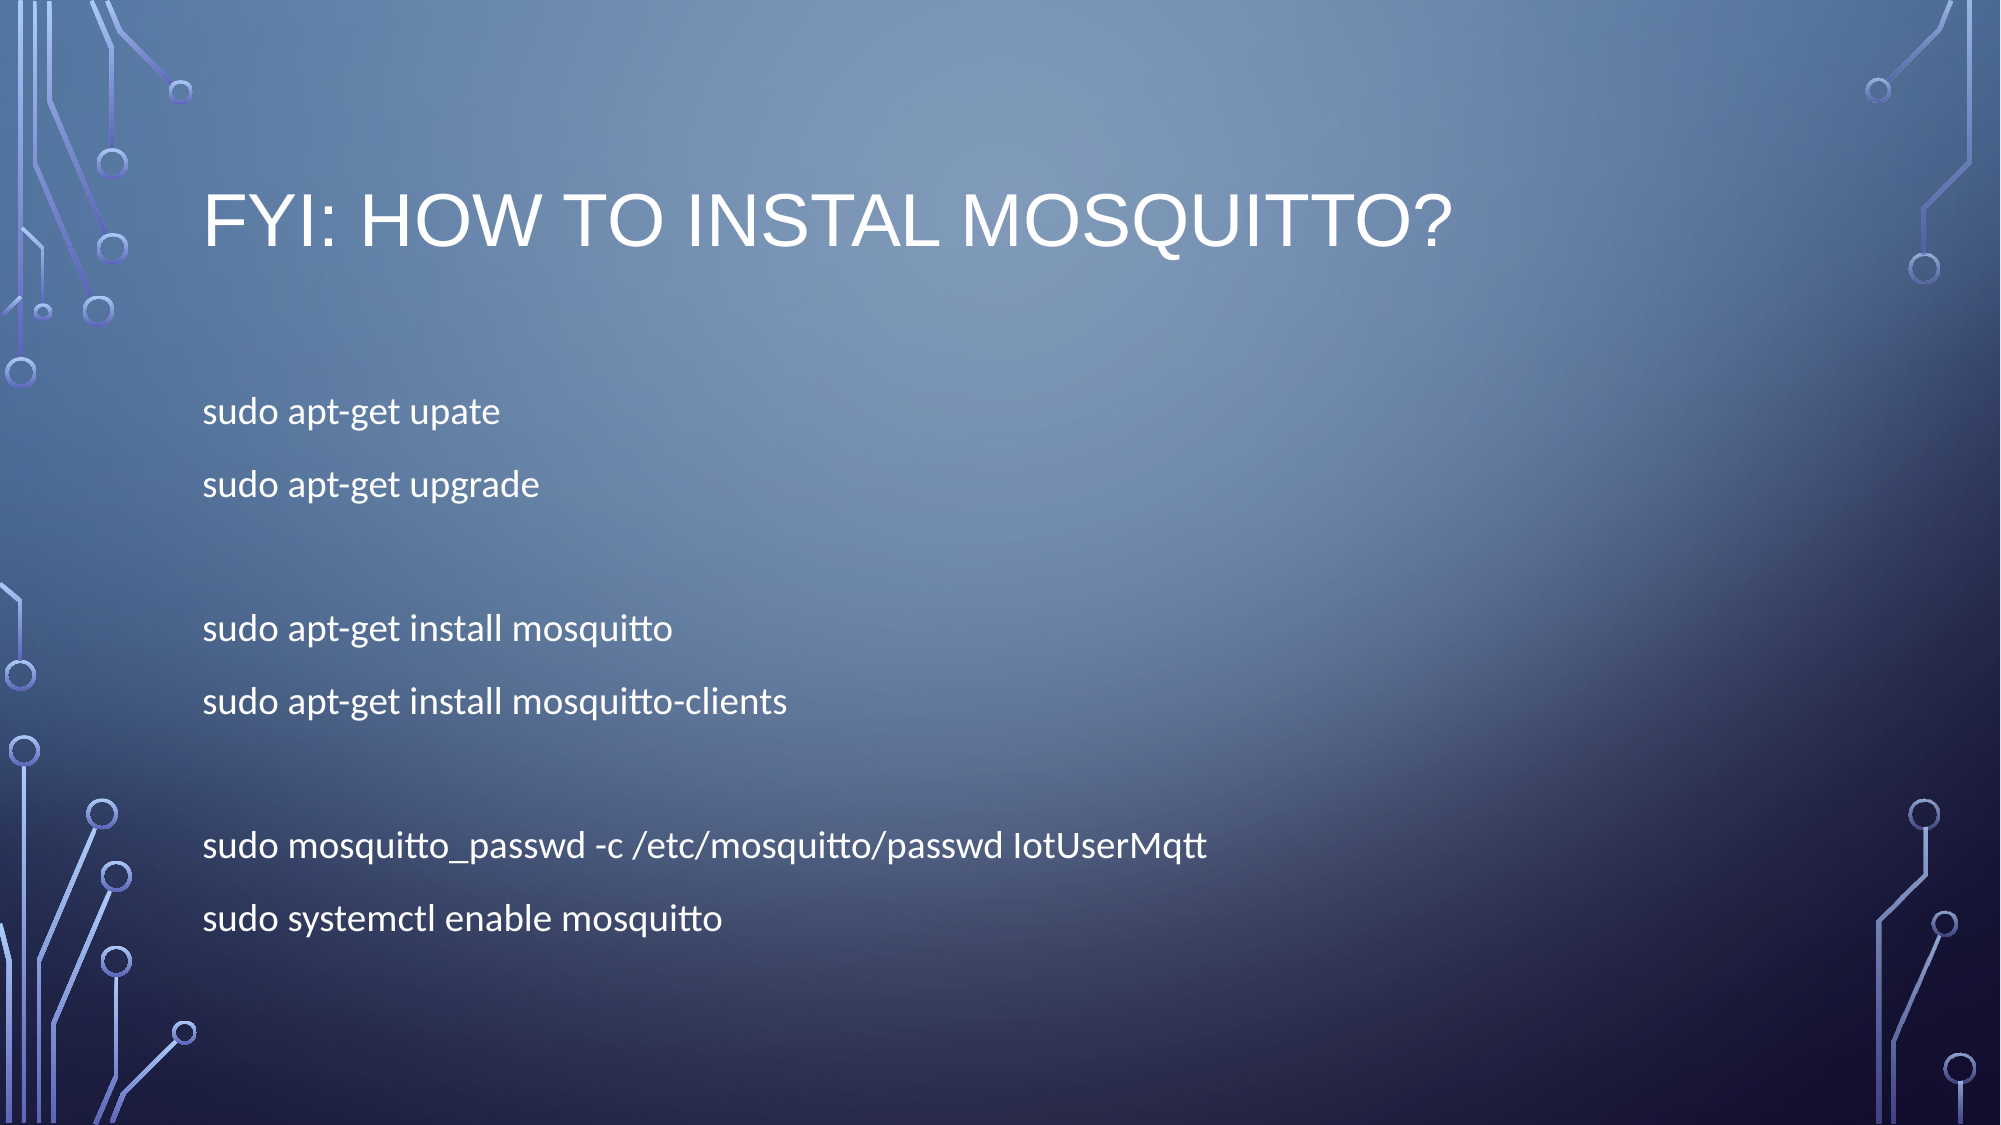

# FYI: How to INSTAL Mosquitto?
sudo apt-get upate
sudo apt-get upgrade

sudo apt-get install mosquitto
sudo apt-get install mosquitto-clients

sudo mosquitto_passwd -c /etc/mosquitto/passwd IotUserMqtt
sudo systemctl enable mosquitto